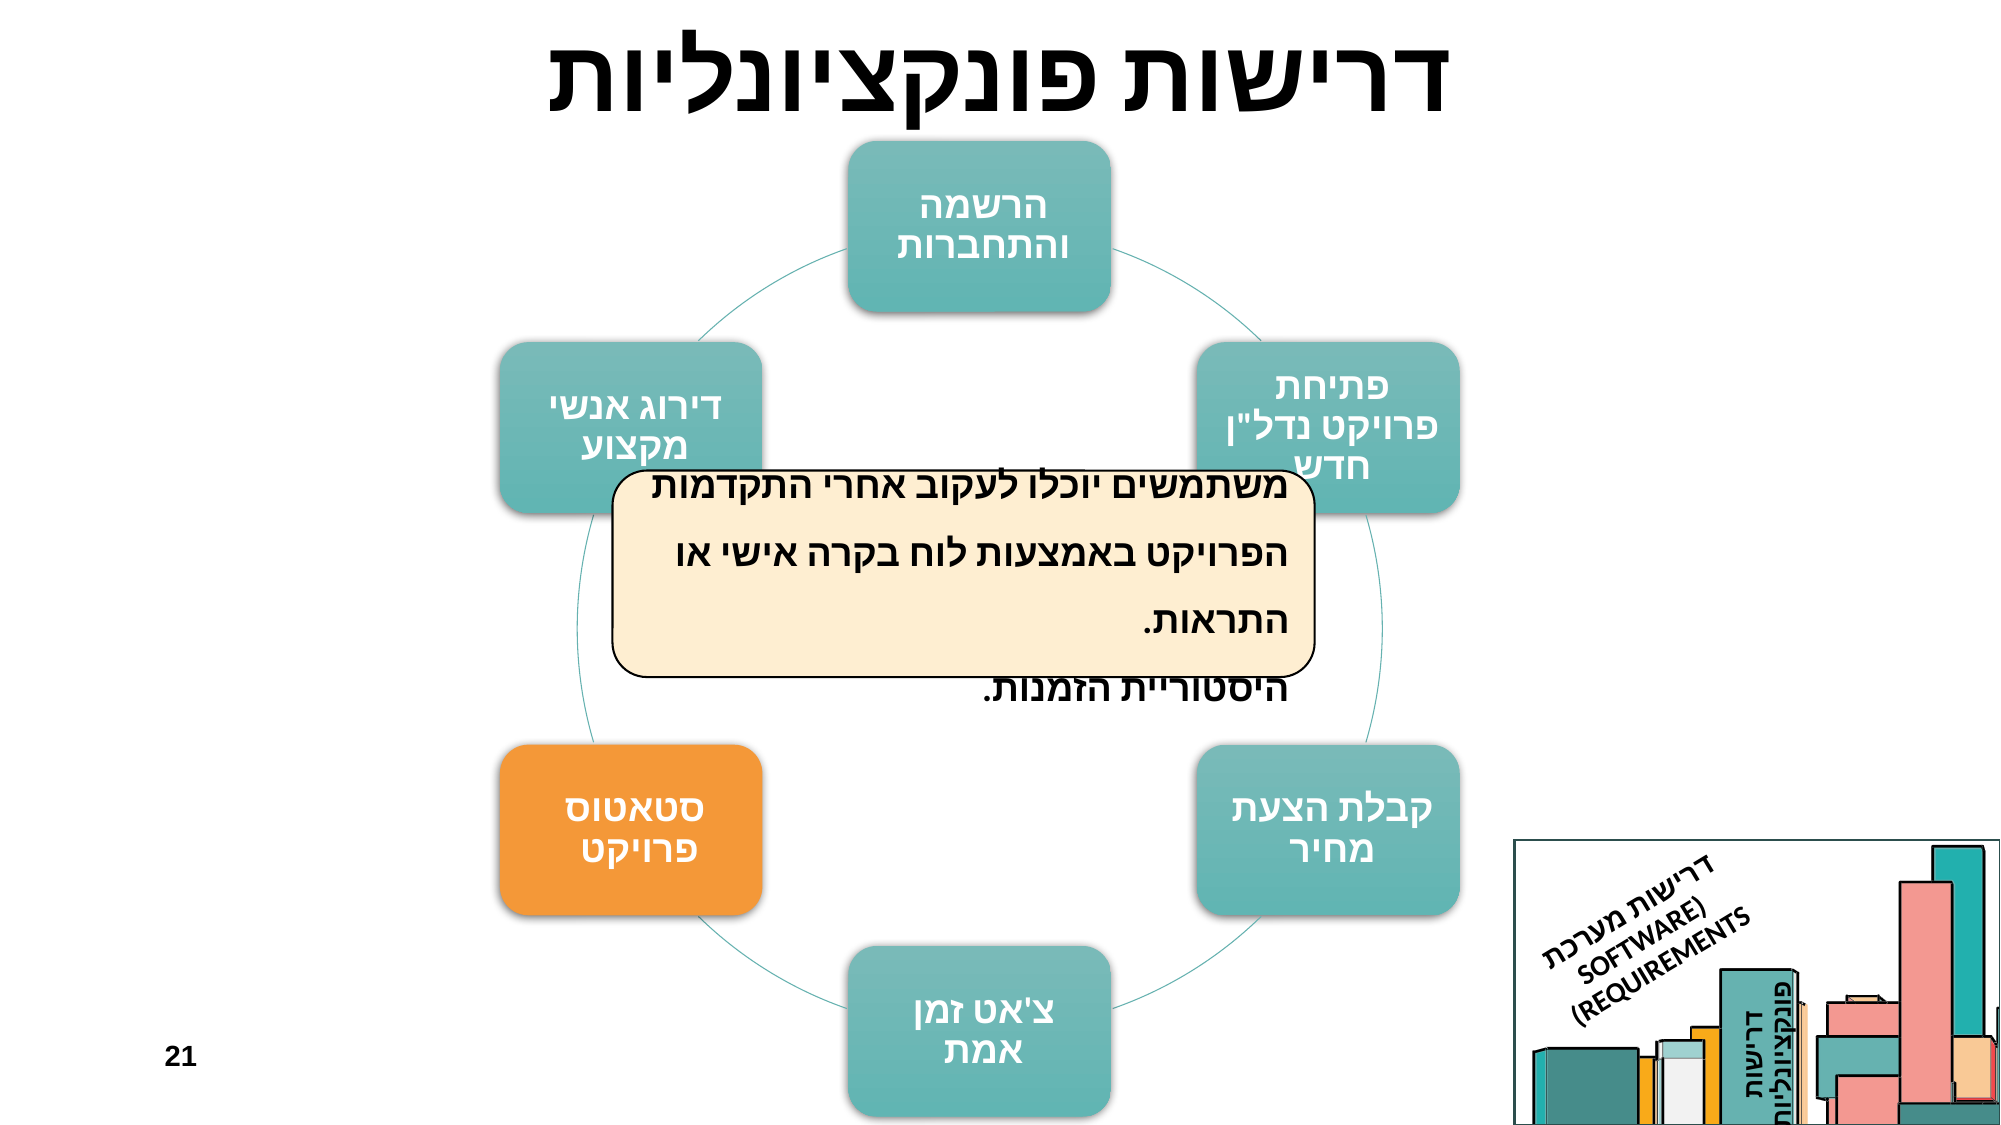

# דרישות פונקציונליות
הרשמה והתחברות
פתיחת פרויקט נדל"ן חדש
קבלת הצעת מחיר
צ'אט זמן אמת
סטאטוס פרויקט
דירוג אנשי מקצוע
משתמשים יוכלו לעקוב אחרי התקדמות הפרויקט באמצעות לוח בקרה אישי או התראות.
היסטוריית הזמנות.

דרישות מערכת
(Software Requirements)
דרישות פונקציונליות
21